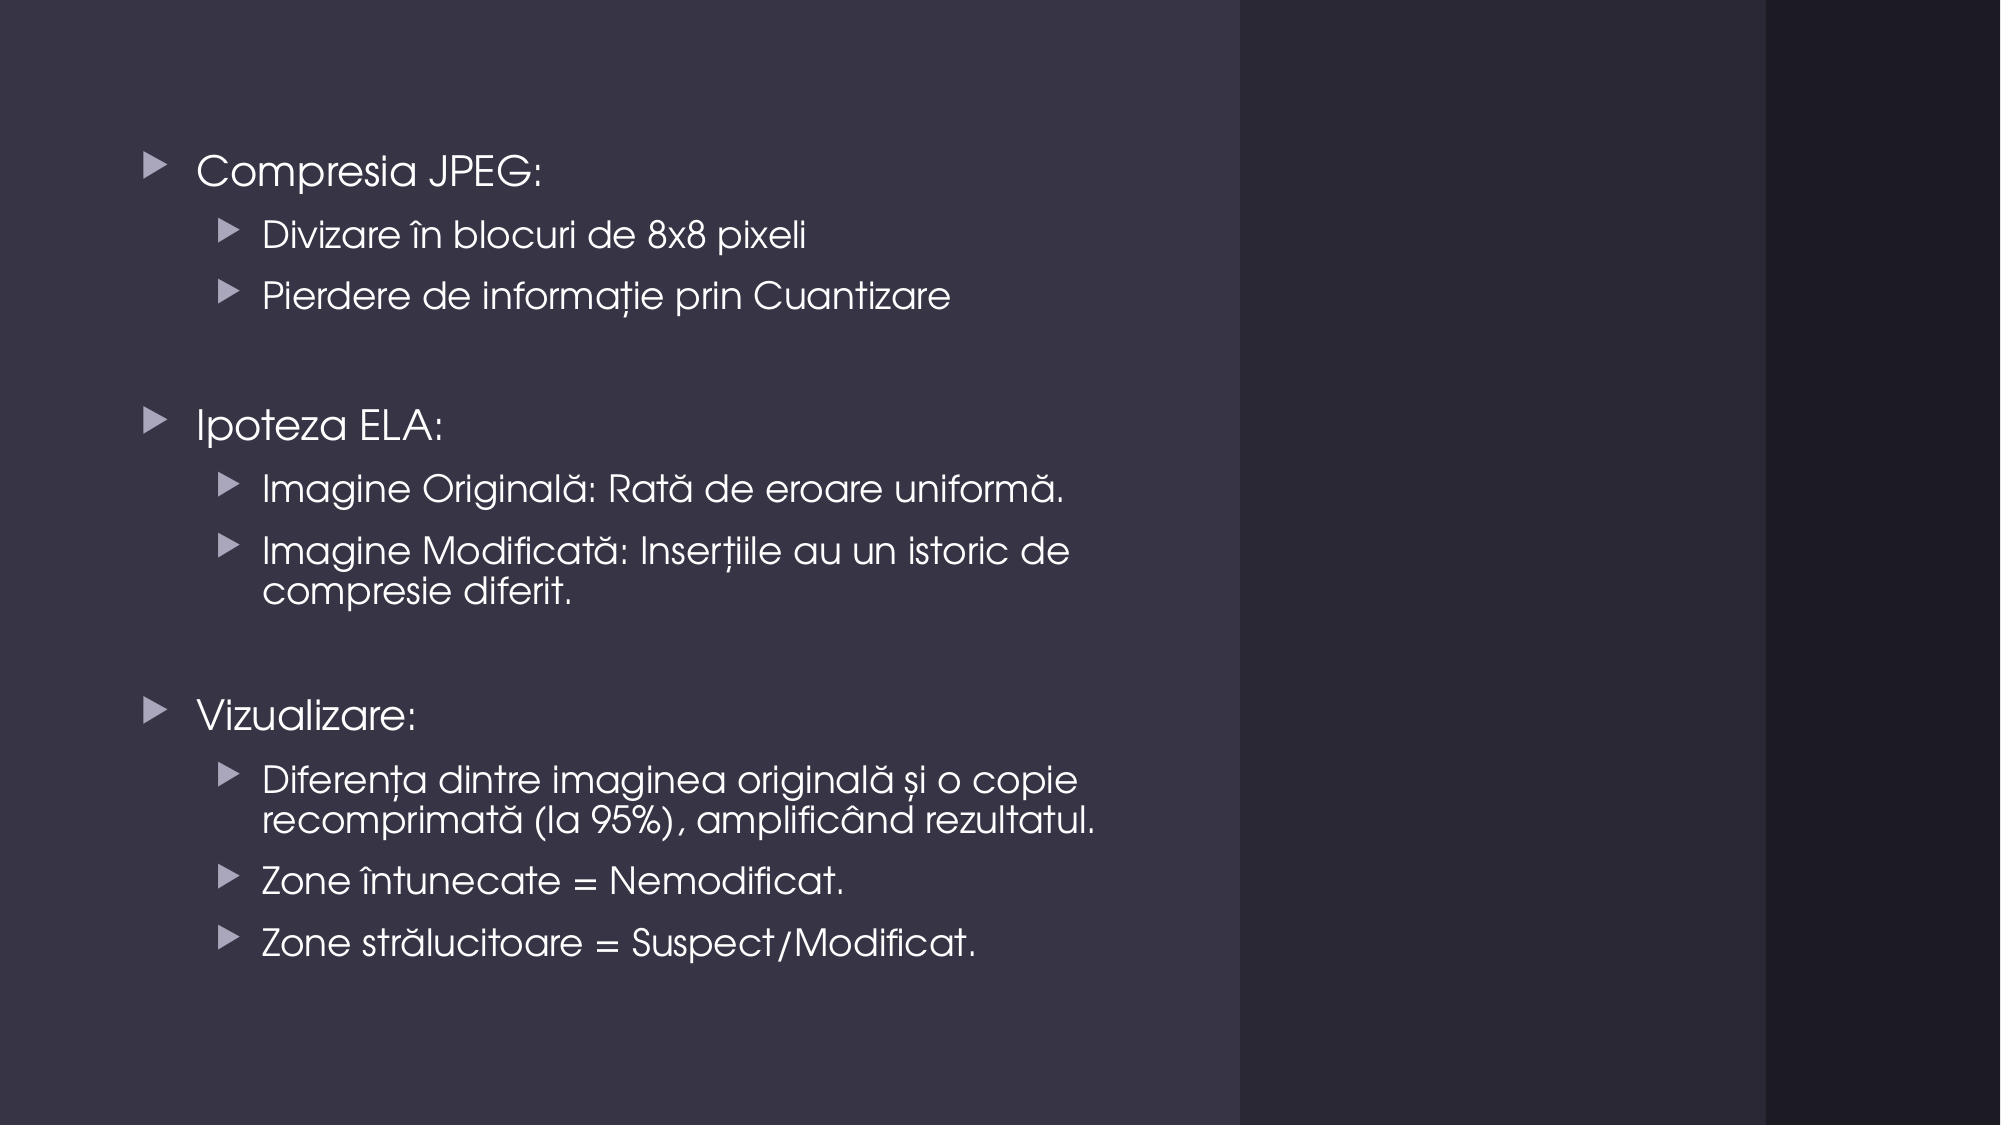

Compresia JPEG:
Divizare în blocuri de 8x8 pixeli
Pierdere de informație prin Cuantizare

Ipoteza ELA:
Imagine Originală: Rată de eroare uniformă.
Imagine Modificată: Inserțiile au un istoric de compresie diferit.

Vizualizare:
Diferența dintre imaginea originală și o copie recomprimată (la 95%), amplificând rezultatul.
Zone întunecate = Nemodificat.
Zone strălucitoare = Suspect/Modificat.